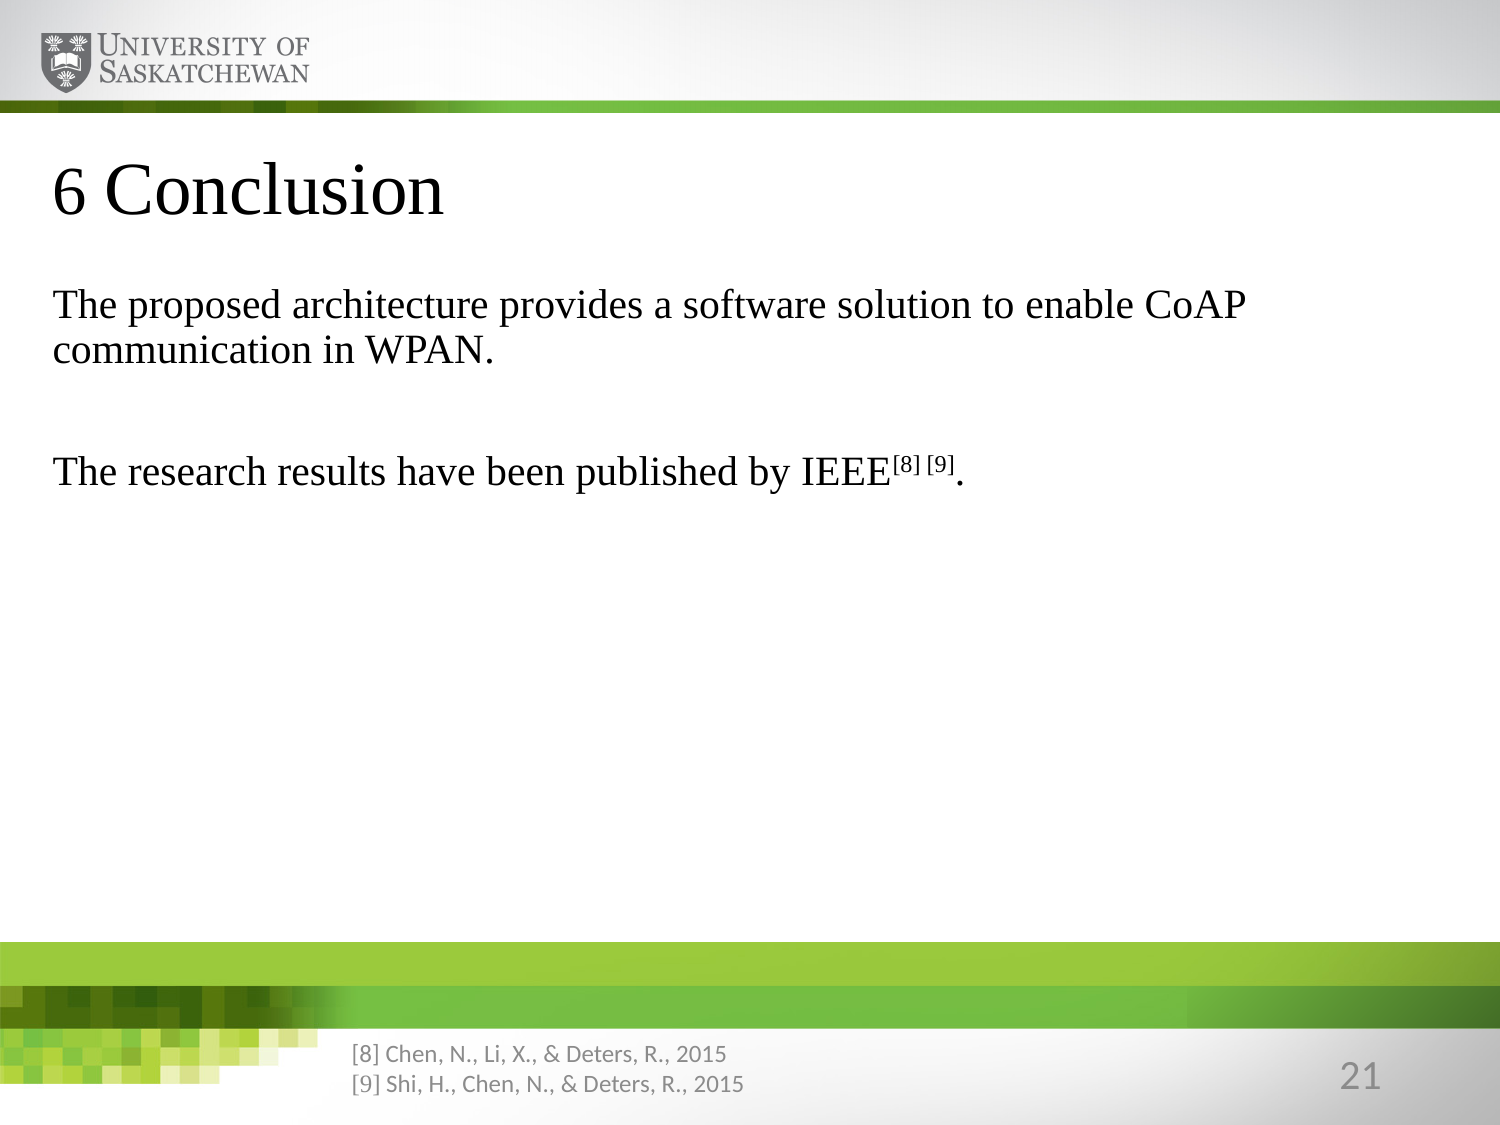

# 6 Conclusion
The proposed architecture provides a software solution to enable CoAP communication in WPAN.

The research results have been published by IEEE[8] [9].

[8] Chen, N., Li, X., & Deters, R., 2015
[9] Shi, H., Chen, N., & Deters, R., 2015
21